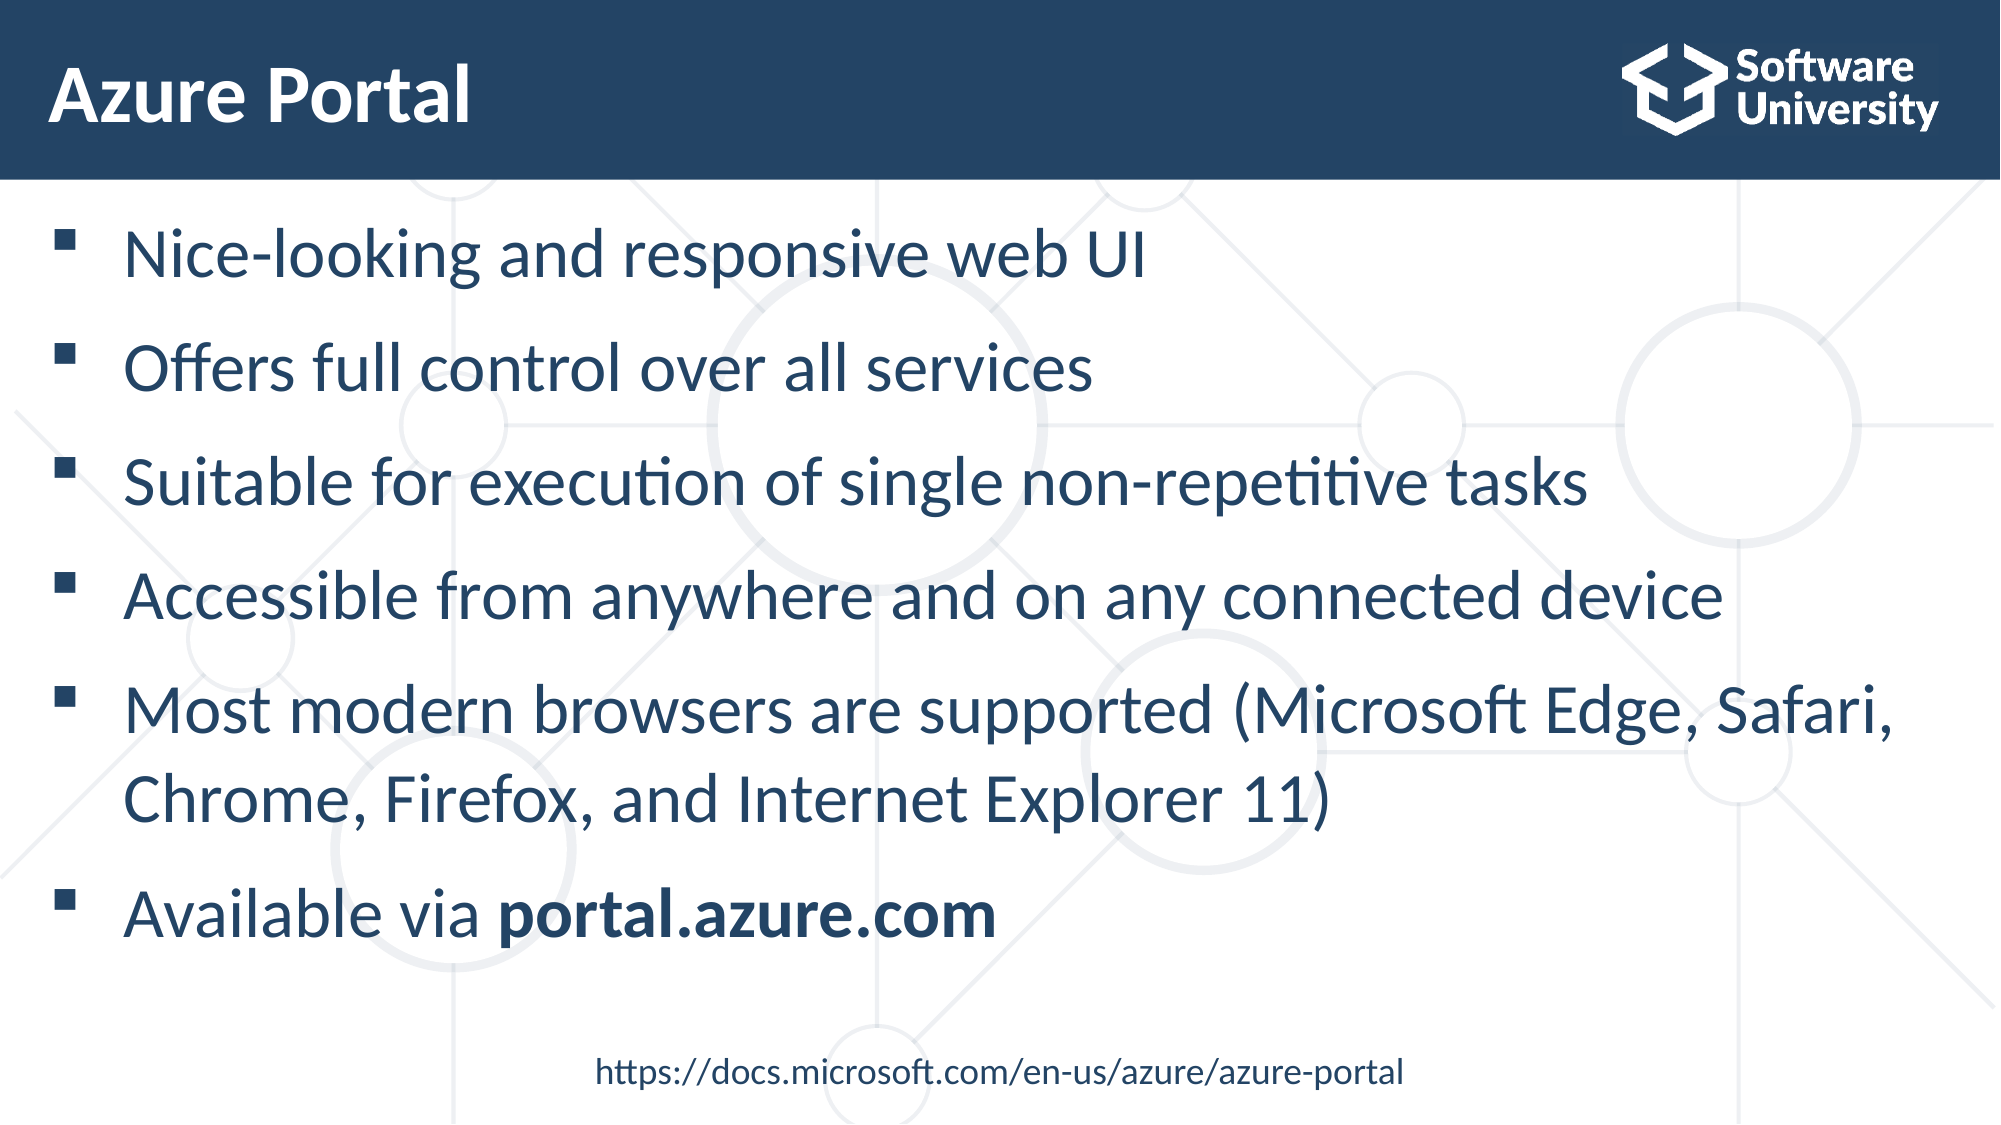

# Azure Portal
Nice-looking and responsive web UI
Offers full control over all services
Suitable for execution of single non-repetitive tasks
Accessible from anywhere and on any connected device
Most modern browsers are supported (Microsoft Edge, Safari, Chrome, Firefox, and Internet Explorer 11)
Available via portal.azure.com
https://docs.microsoft.com/en-us/azure/azure-portal